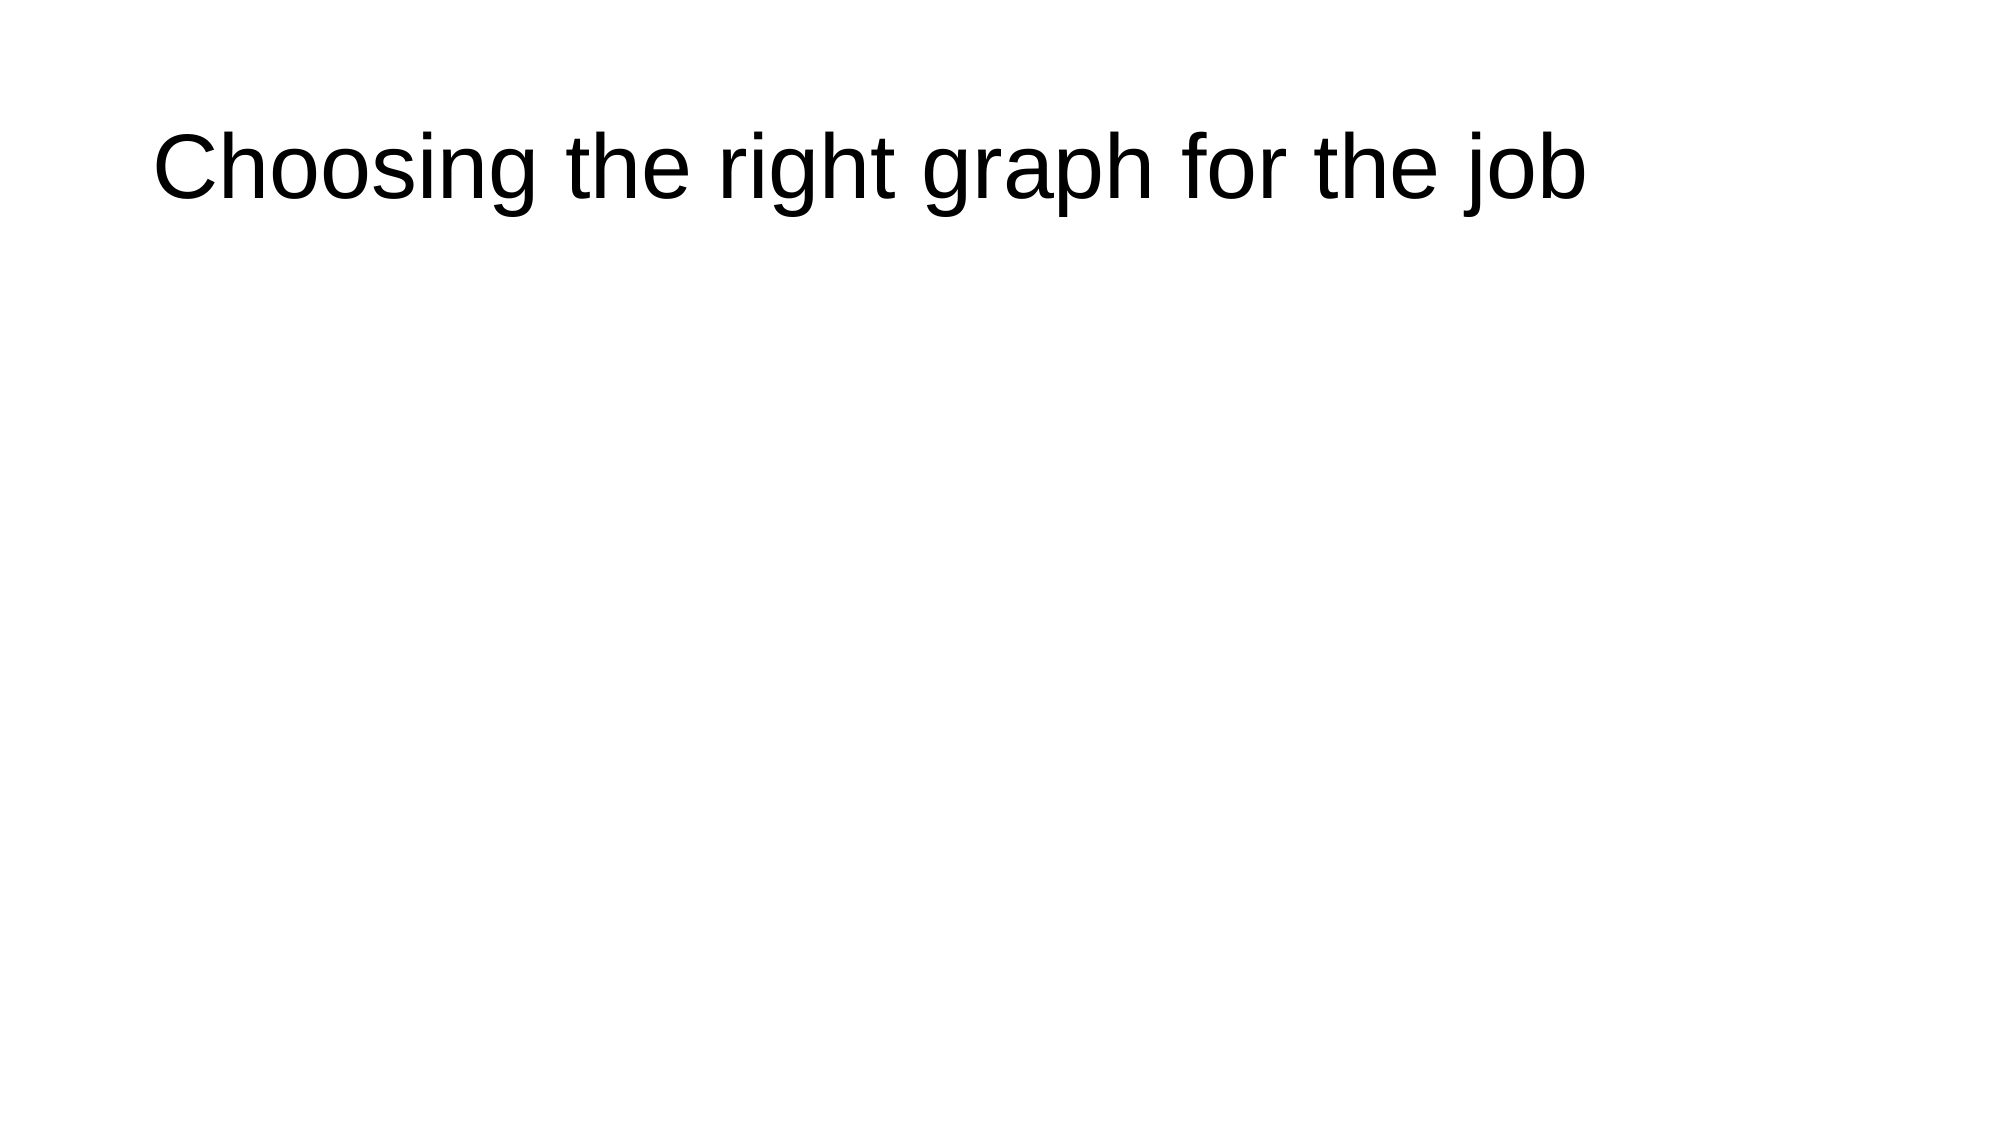

# Choosing the right graph for the job